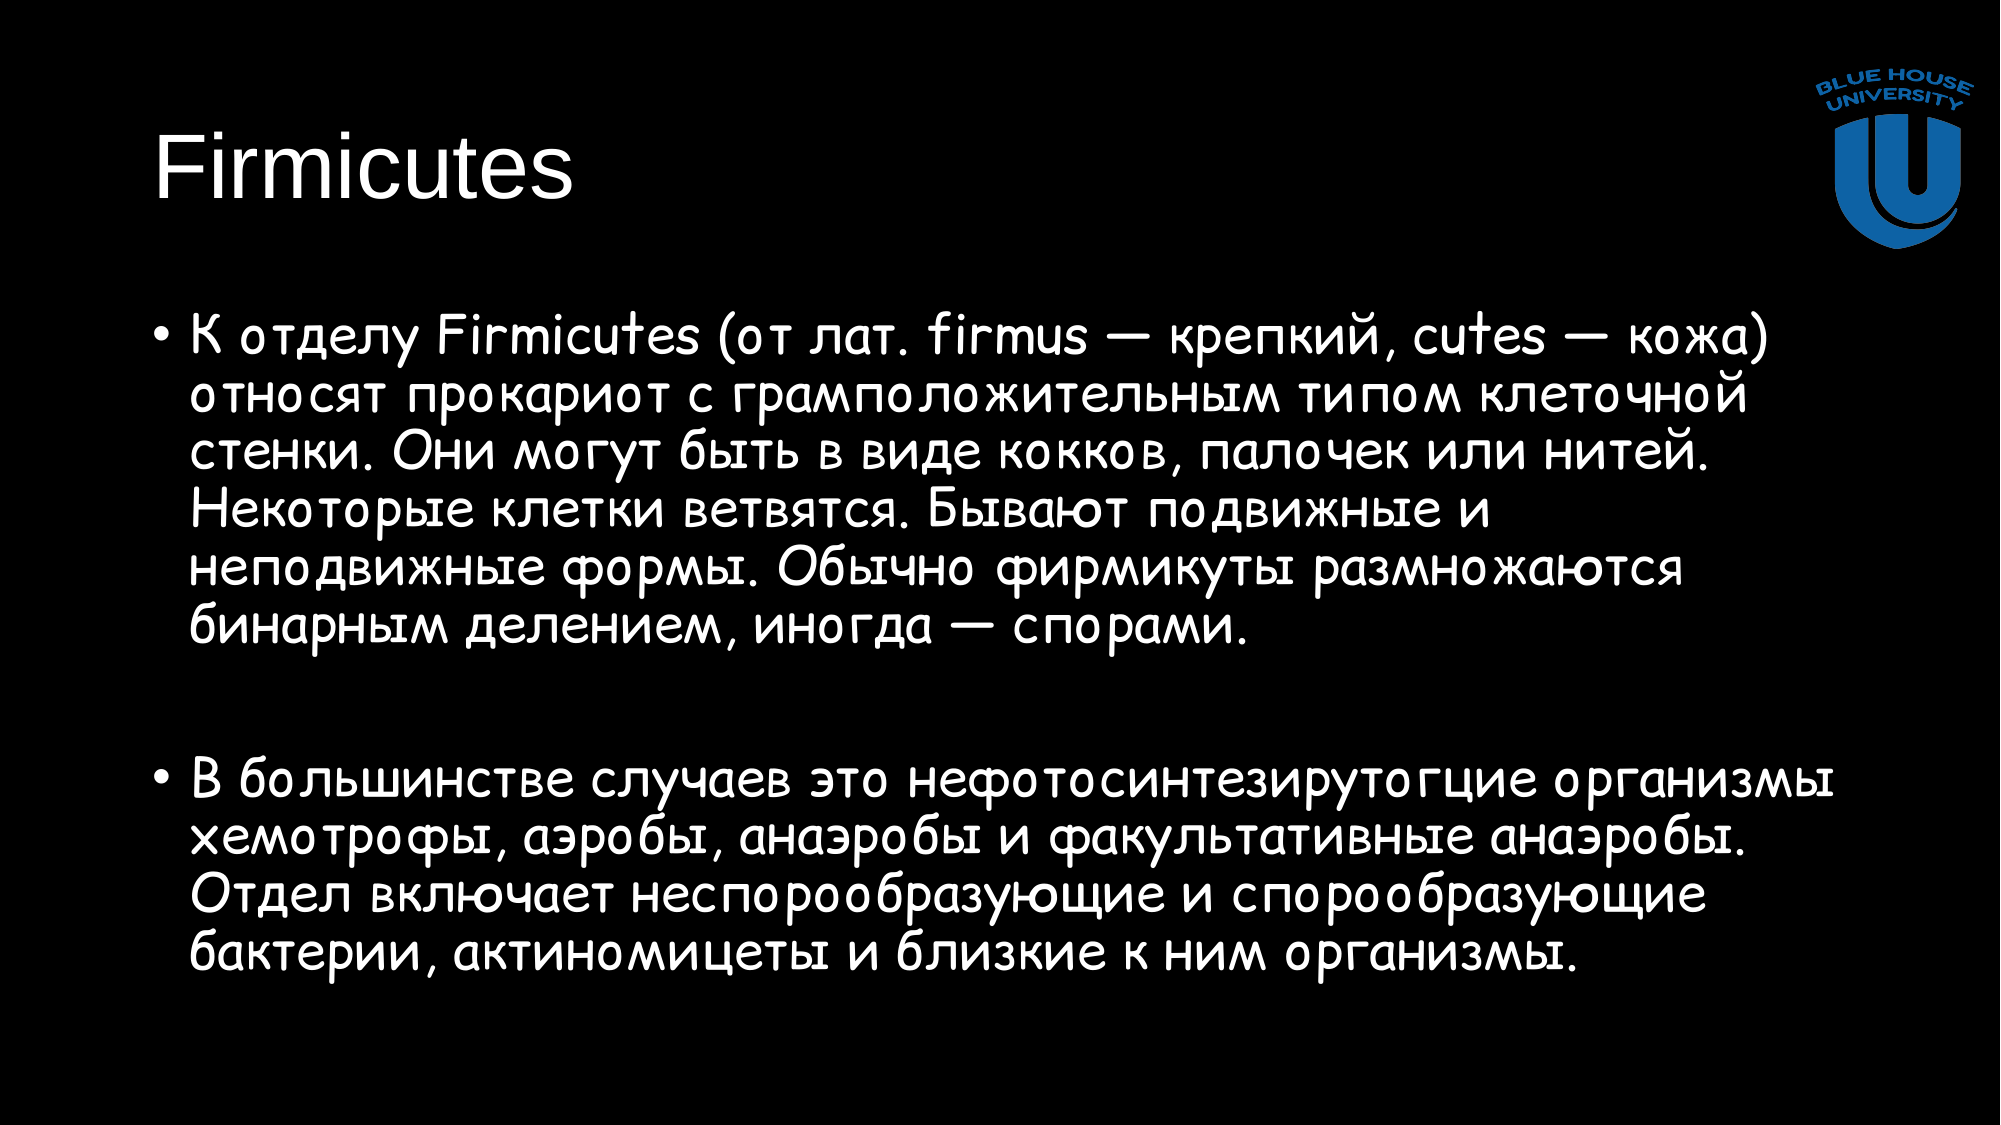

# Firmicutes
К отделу Firmicutes (от лат. firmus — крепкий, cutes — кожа) относят прокариот с грамположительным типом клеточной стенки. Они могут быть в виде кокков, палочек или нитей. Некоторые клетки ветвятся. Бывают подвижные и неподвижные формы. Обычно фирмикуты размножаются бинарным делением, иногда — спорами.

В большинстве случаев это нефотосинтезирутогцие организмы хемотрофы, аэробы, анаэробы и факультативные анаэробы. Отдел включает неспорообразующие и спорообразующие бактерии, актиномицеты и близкие к ним организмы.